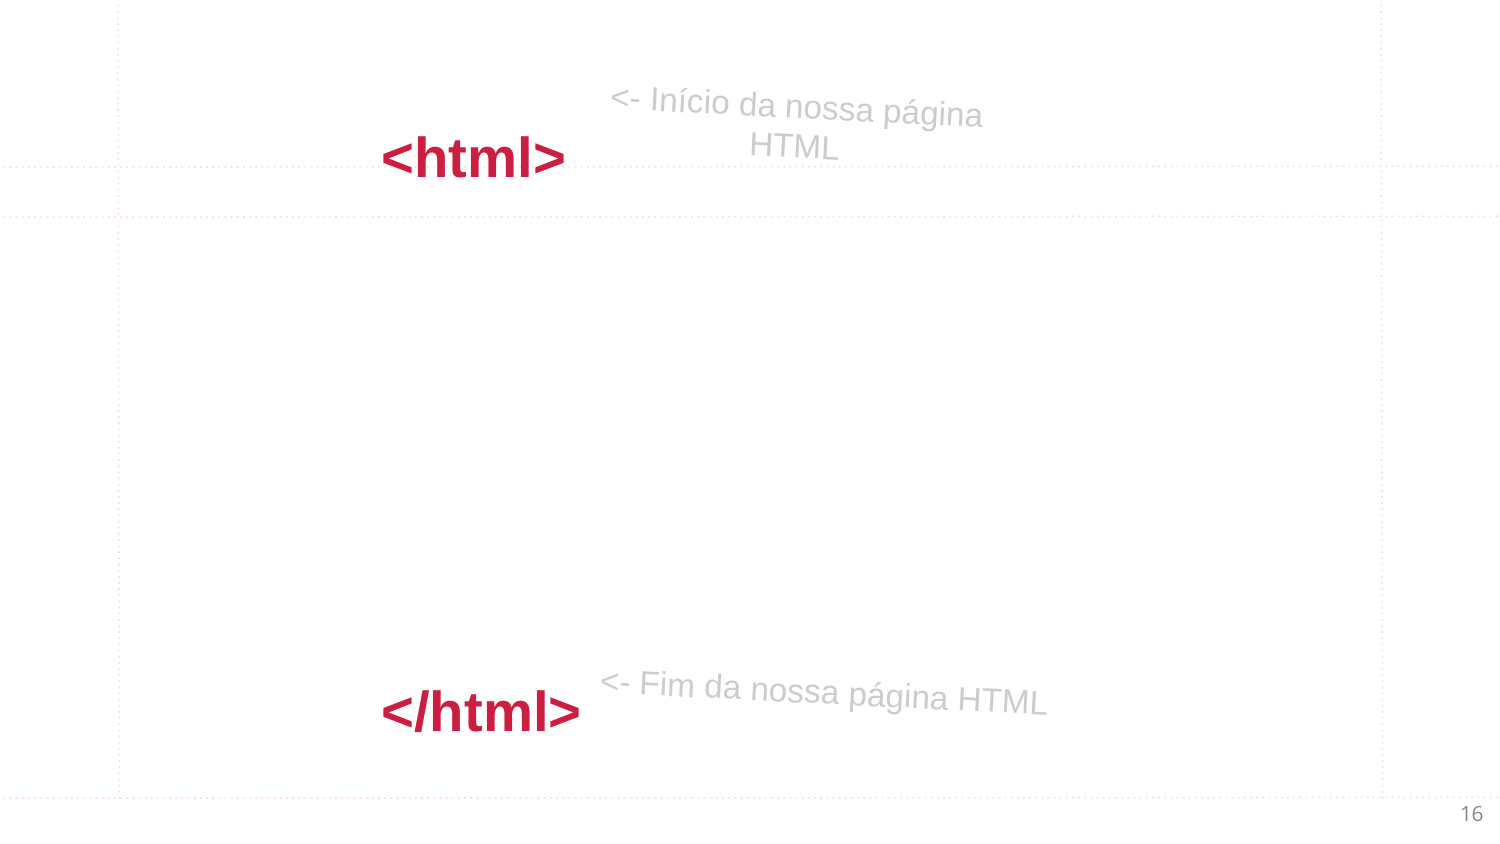

<- Início da nossa página HTML
<html>
</html>
<- Fim da nossa página HTML